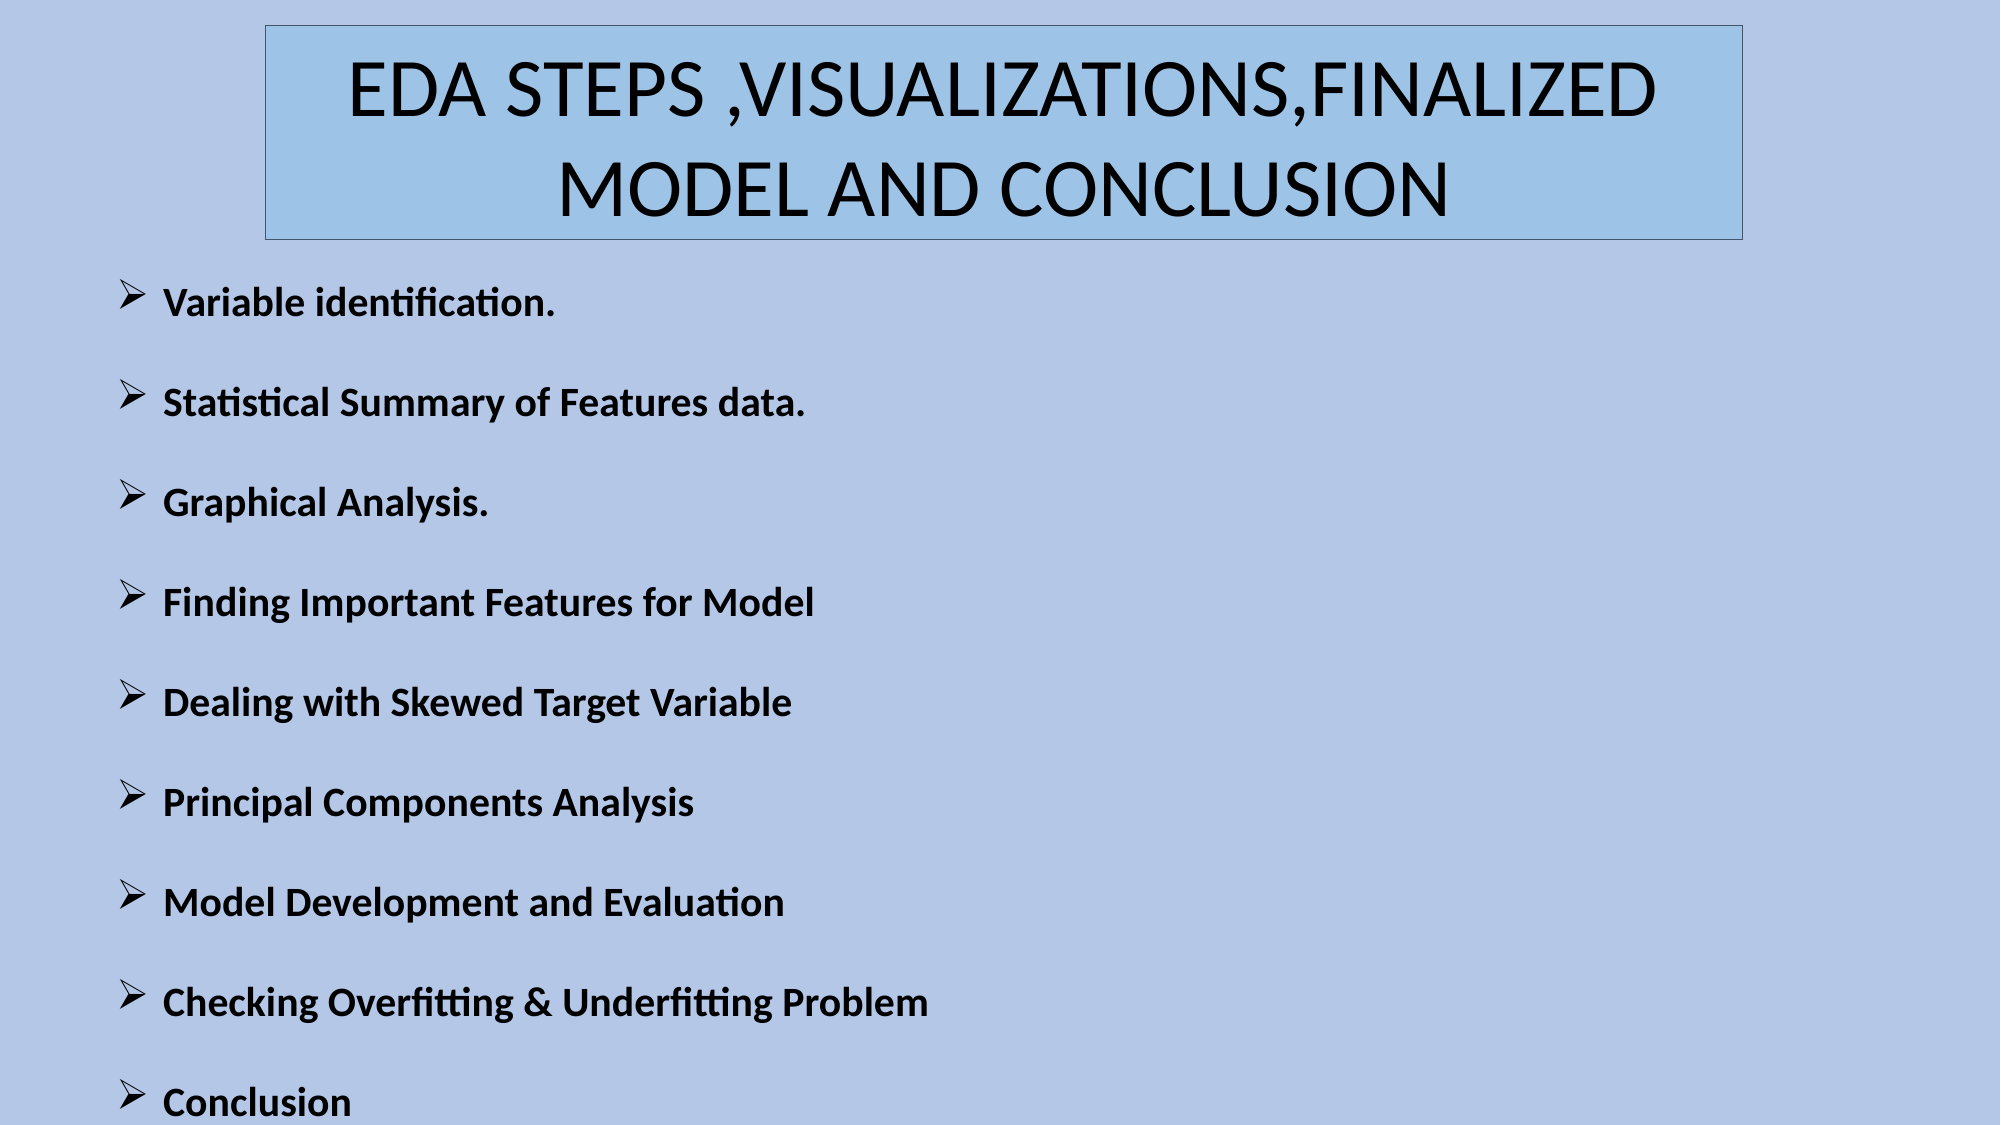

EDA STEPS ,VISUALIZATIONS,FINALIZED MODEL AND CONCLUSION
Variable identification.
Statistical Summary of Features data.
Graphical Analysis.
Finding Important Features for Model
Dealing with Skewed Target Variable
Principal Components Analysis
Model Development and Evaluation
Checking Overfitting & Underfitting Problem
Conclusion